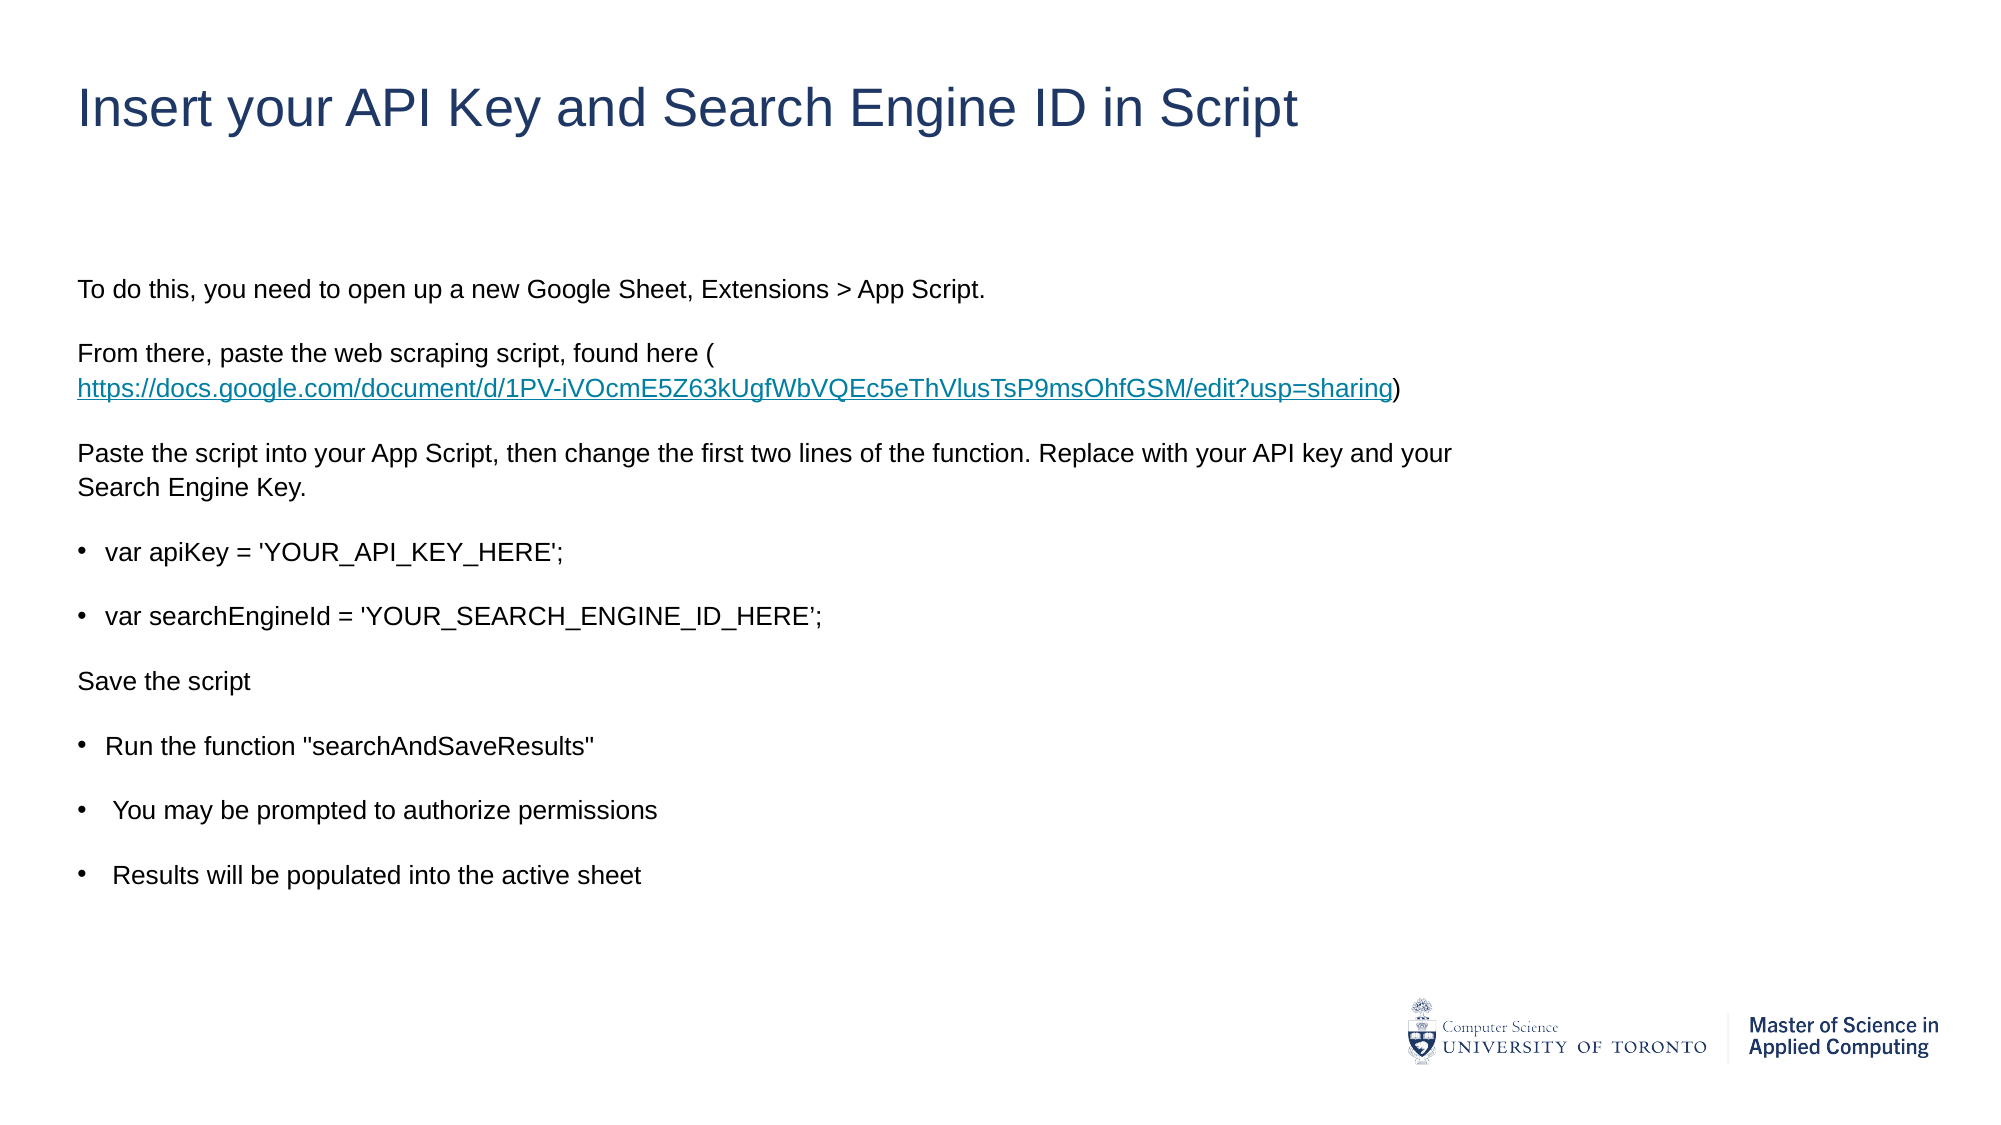

# Insert your API Key and Search Engine ID in Script
To do this, you need to open up a new Google Sheet, Extensions > App Script.
From there, paste the web scraping script, found here (https://docs.google.com/document/d/1PV-iVOcmE5Z63kUgfWbVQEc5eThVlusTsP9msOhfGSM/edit?usp=sharing)
Paste the script into your App Script, then change the first two lines of the function. Replace with your API key and your Search Engine Key.
var apiKey = 'YOUR_API_KEY_HERE';
var searchEngineId = 'YOUR_SEARCH_ENGINE_ID_HERE’;
Save the script
Run the function "searchAndSaveResults"
 You may be prompted to authorize permissions
 Results will be populated into the active sheet